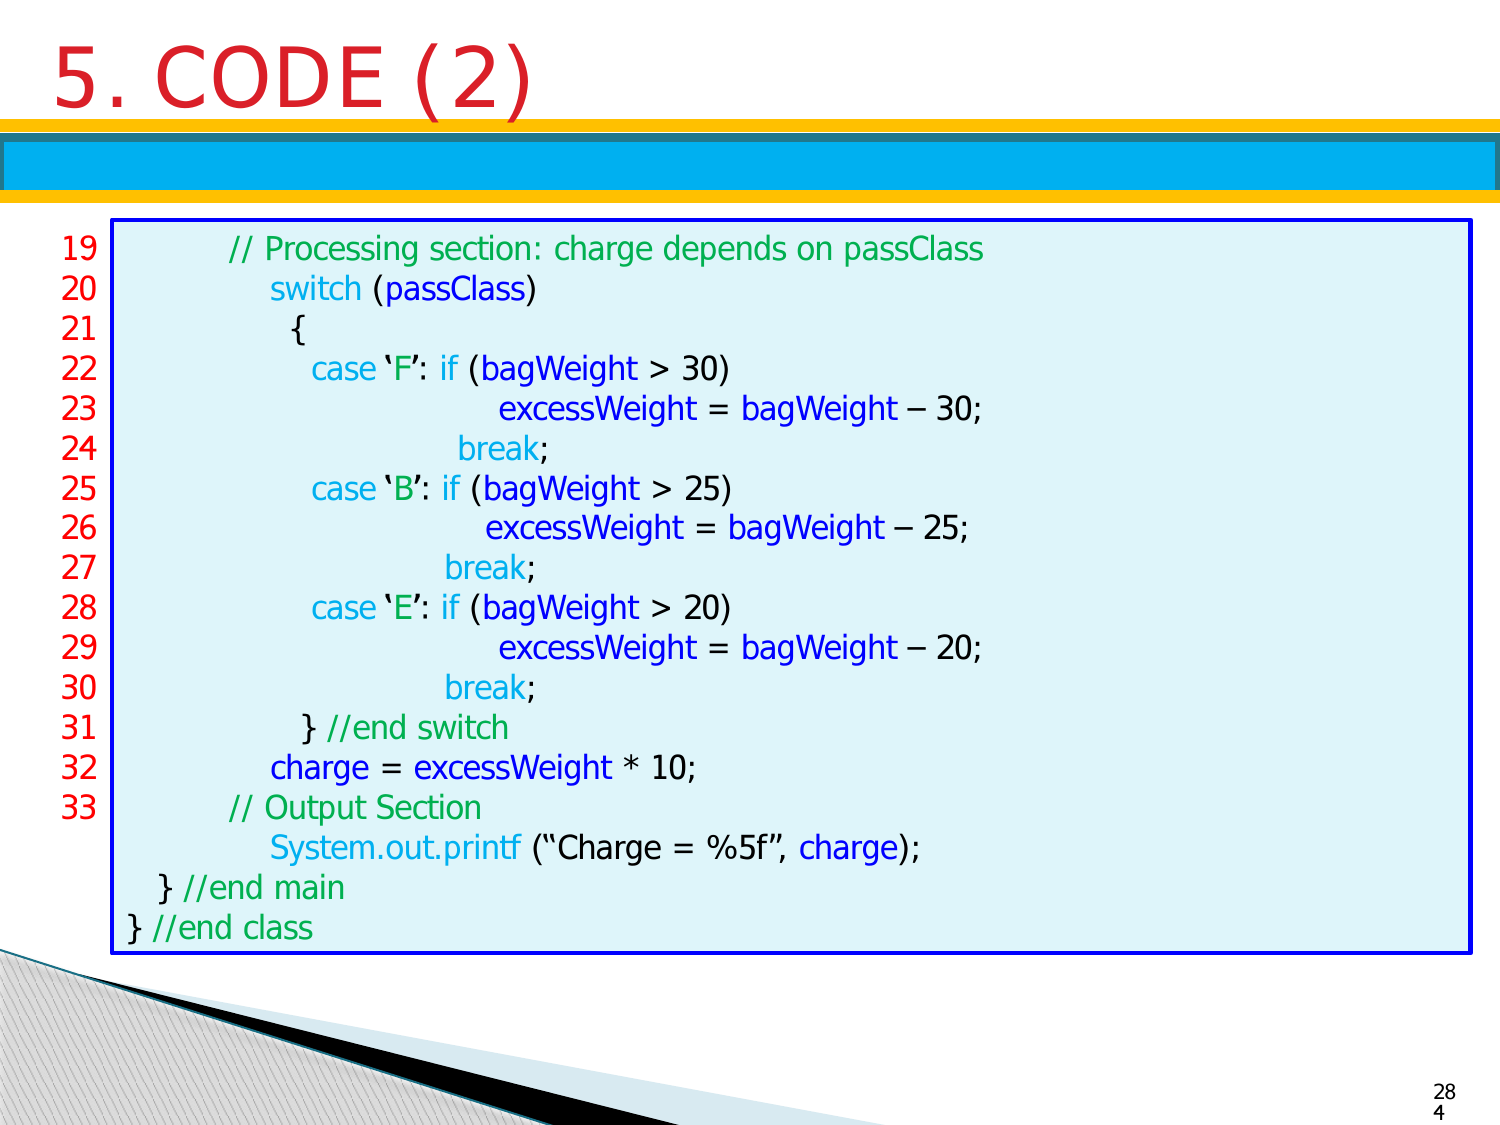

# 5. CODE (2)

19
20
21
22
23
24
25
26
27
28
29
30
31
32
33
          // Processing section: charge depends on passClass
              switch (passClass)
                {
                  case ‘F’: if (bagWeight > 30)
	  	       excessWeight = bagWeight – 30;
		   break;
                  case ‘B’: if (bagWeight > 25)
                                   excessWeight = bagWeight – 25;
                               break;
                  case ‘E’: if (bagWeight > 20)
		       excessWeight = bagWeight – 20;
                               break;
                 } //end switch
              charge = excessWeight * 10;
          // Output Section
              System.out.printf (“Charge = %5f”, charge);
   } //end main
} //end class
284